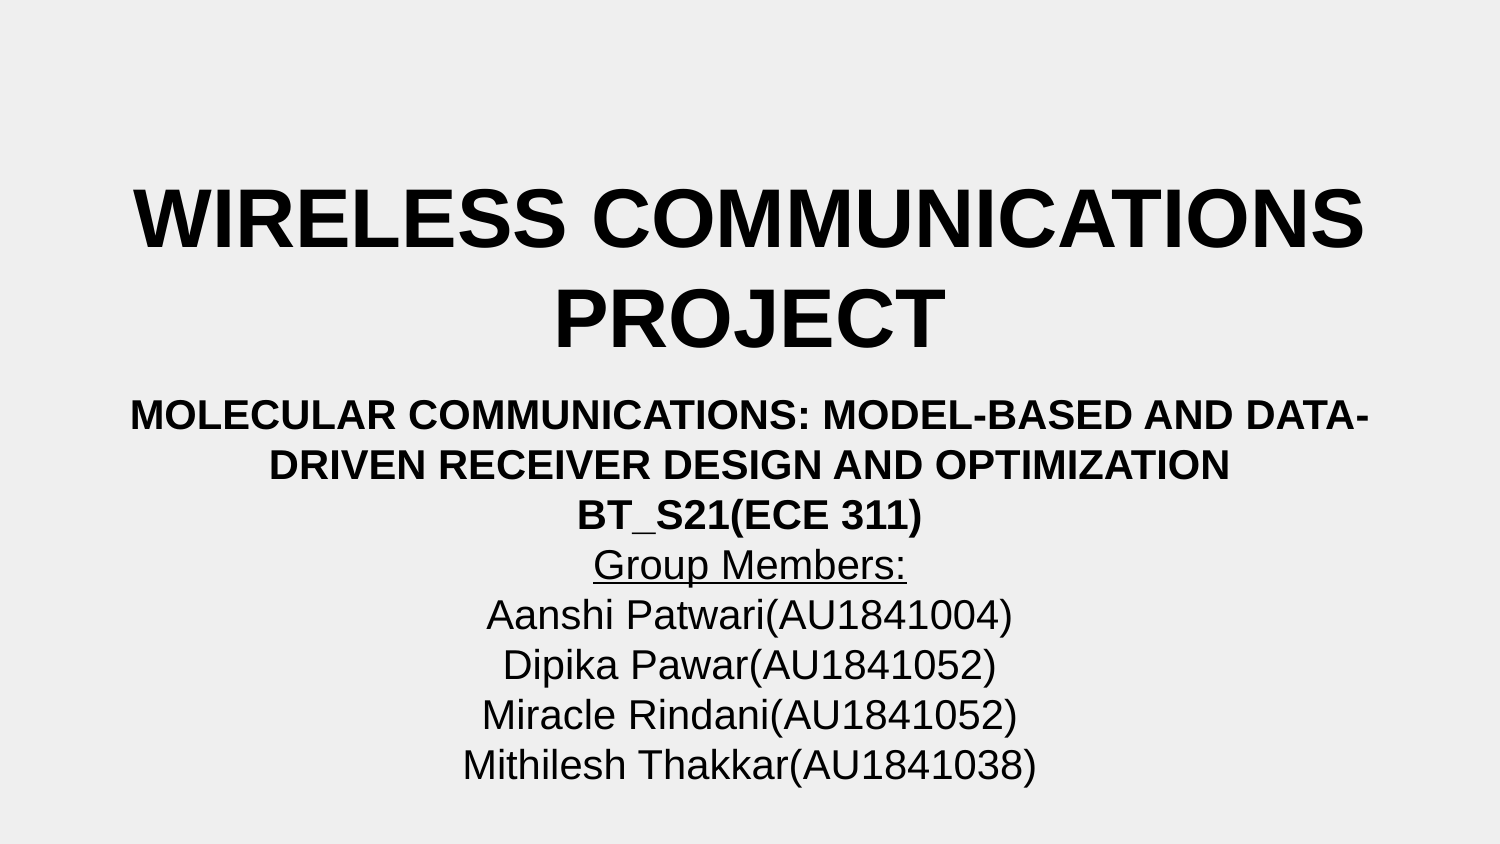

# WIRELESS COMMUNICATIONS PROJECT
MOLECULAR COMMUNICATIONS: MODEL-BASED AND DATA-DRIVEN RECEIVER DESIGN AND OPTIMIZATION
BT_S21(ECE 311)
Group Members:
Aanshi Patwari(AU1841004)
Dipika Pawar(AU1841052)
Miracle Rindani(AU1841052)
Mithilesh Thakkar(AU1841038)